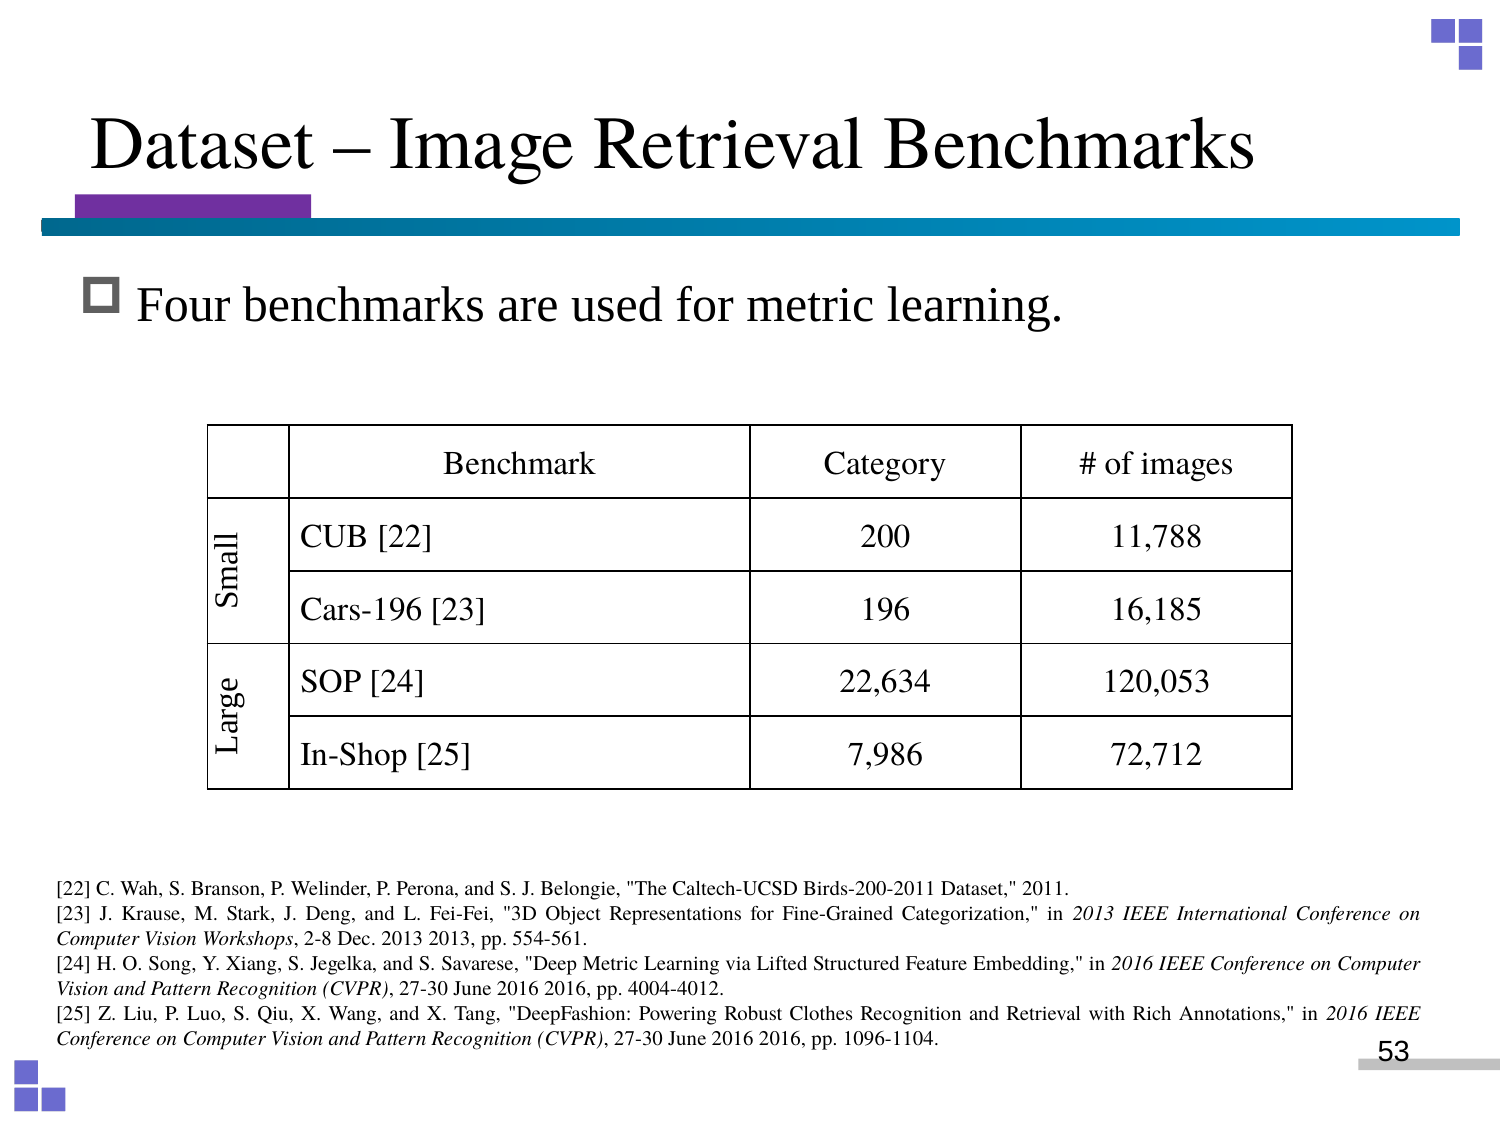

# Dataset – Image Retrieval Benchmarks
Four benchmarks are used for metric learning.
|  | Benchmark | Category | # of images |
| --- | --- | --- | --- |
| Small | CUB [22] | 200 | 11,788 |
|  | Cars-196 [23] | 196 | 16,185 |
| Large | SOP [24] | 22,634 | 120,053 |
|  | In-Shop [25] | 7,986 | 72,712 |
[22] C. Wah, S. Branson, P. Welinder, P. Perona, and S. J. Belongie, "The Caltech-UCSD Birds-200-2011 Dataset," 2011.
[23] J. Krause, M. Stark, J. Deng, and L. Fei-Fei, "3D Object Representations for Fine-Grained Categorization," in 2013 IEEE International Conference on Computer Vision Workshops, 2-8 Dec. 2013 2013, pp. 554-561.
[24] H. O. Song, Y. Xiang, S. Jegelka, and S. Savarese, "Deep Metric Learning via Lifted Structured Feature Embedding," in 2016 IEEE Conference on Computer Vision and Pattern Recognition (CVPR), 27-30 June 2016 2016, pp. 4004-4012.
[25] Z. Liu, P. Luo, S. Qiu, X. Wang, and X. Tang, "DeepFashion: Powering Robust Clothes Recognition and Retrieval with Rich Annotations," in 2016 IEEE Conference on Computer Vision and Pattern Recognition (CVPR), 27-30 June 2016 2016, pp. 1096-1104.
53